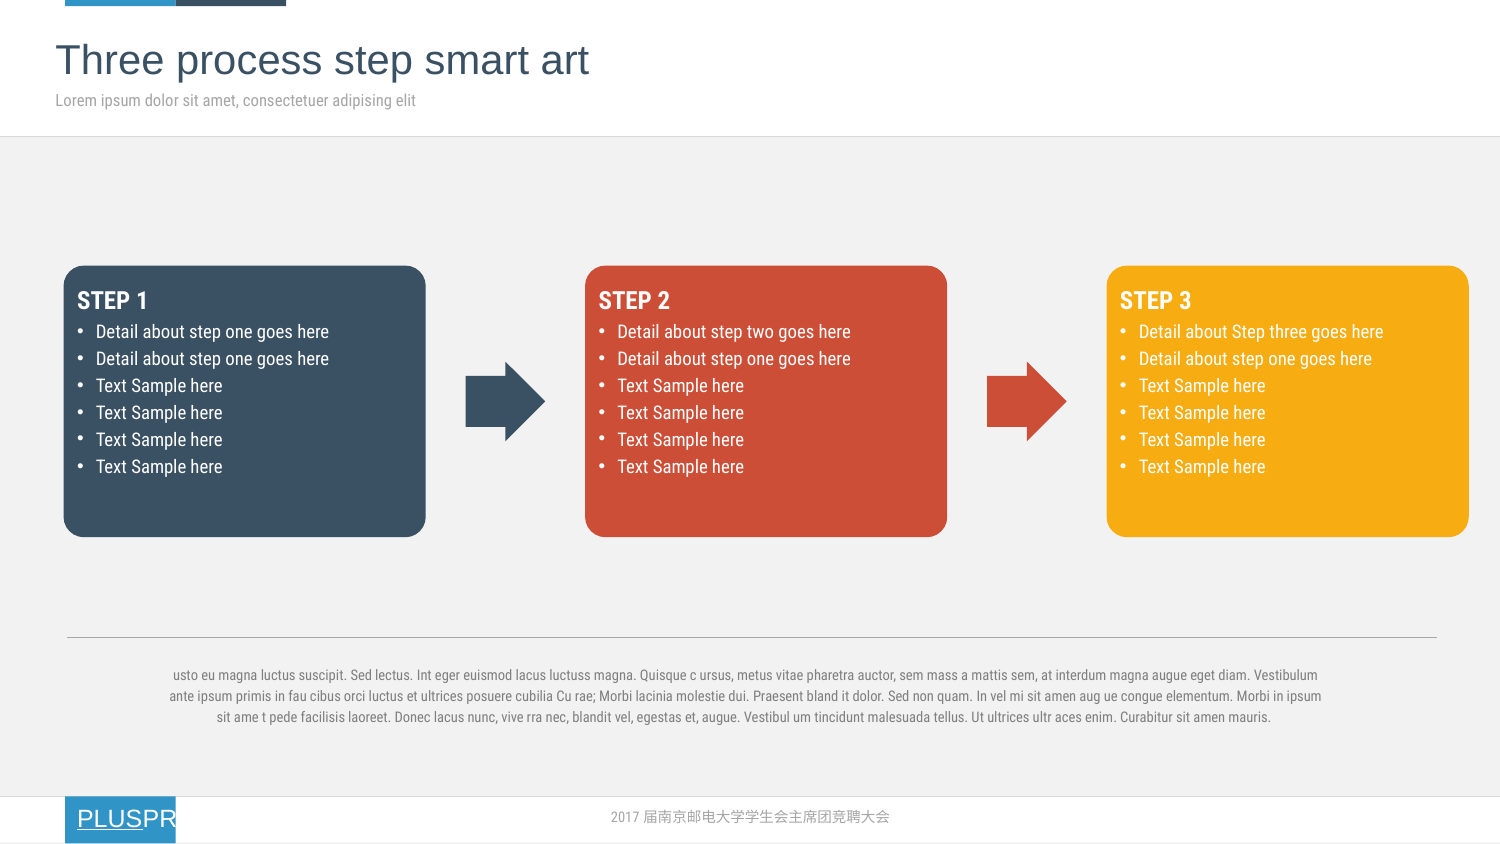

# Three process step smart art
Lorem ipsum dolor sit amet, consectetuer adipising elit

Step 1
Detail about step one goes here
Detail about step one goes here
Text Sample here
Text Sample here
Text Sample here
Text Sample here

Step 2
Detail about step two goes here
Detail about step one goes here
Text Sample here
Text Sample here
Text Sample here
Text Sample here

Step 3
Detail about Step three goes here
Detail about step one goes here
Text Sample here
Text Sample here
Text Sample here
Text Sample here

usto eu magna luctus suscipit. Sed lectus. Int eger euismod lacus luctuss magna. Quisque c ursus, metus vitae pharetra auctor, sem mass a mattis sem, at interdum magna augue eget diam. Vestibulum ante ipsum primis in fau cibus orci luctus et ultrices posuere cubilia Cu rae; Morbi lacinia molestie dui. Praesent bland it dolor. Sed non quam. In vel mi sit amen aug ue congue elementum. Morbi in ipsum sit ame t pede facilisis laoreet. Donec lacus nunc, vive rra nec, blandit vel, egestas et, augue. Vestibul um tincidunt malesuada tellus. Ut ultrices ultr aces enim. Curabitur sit amen mauris.